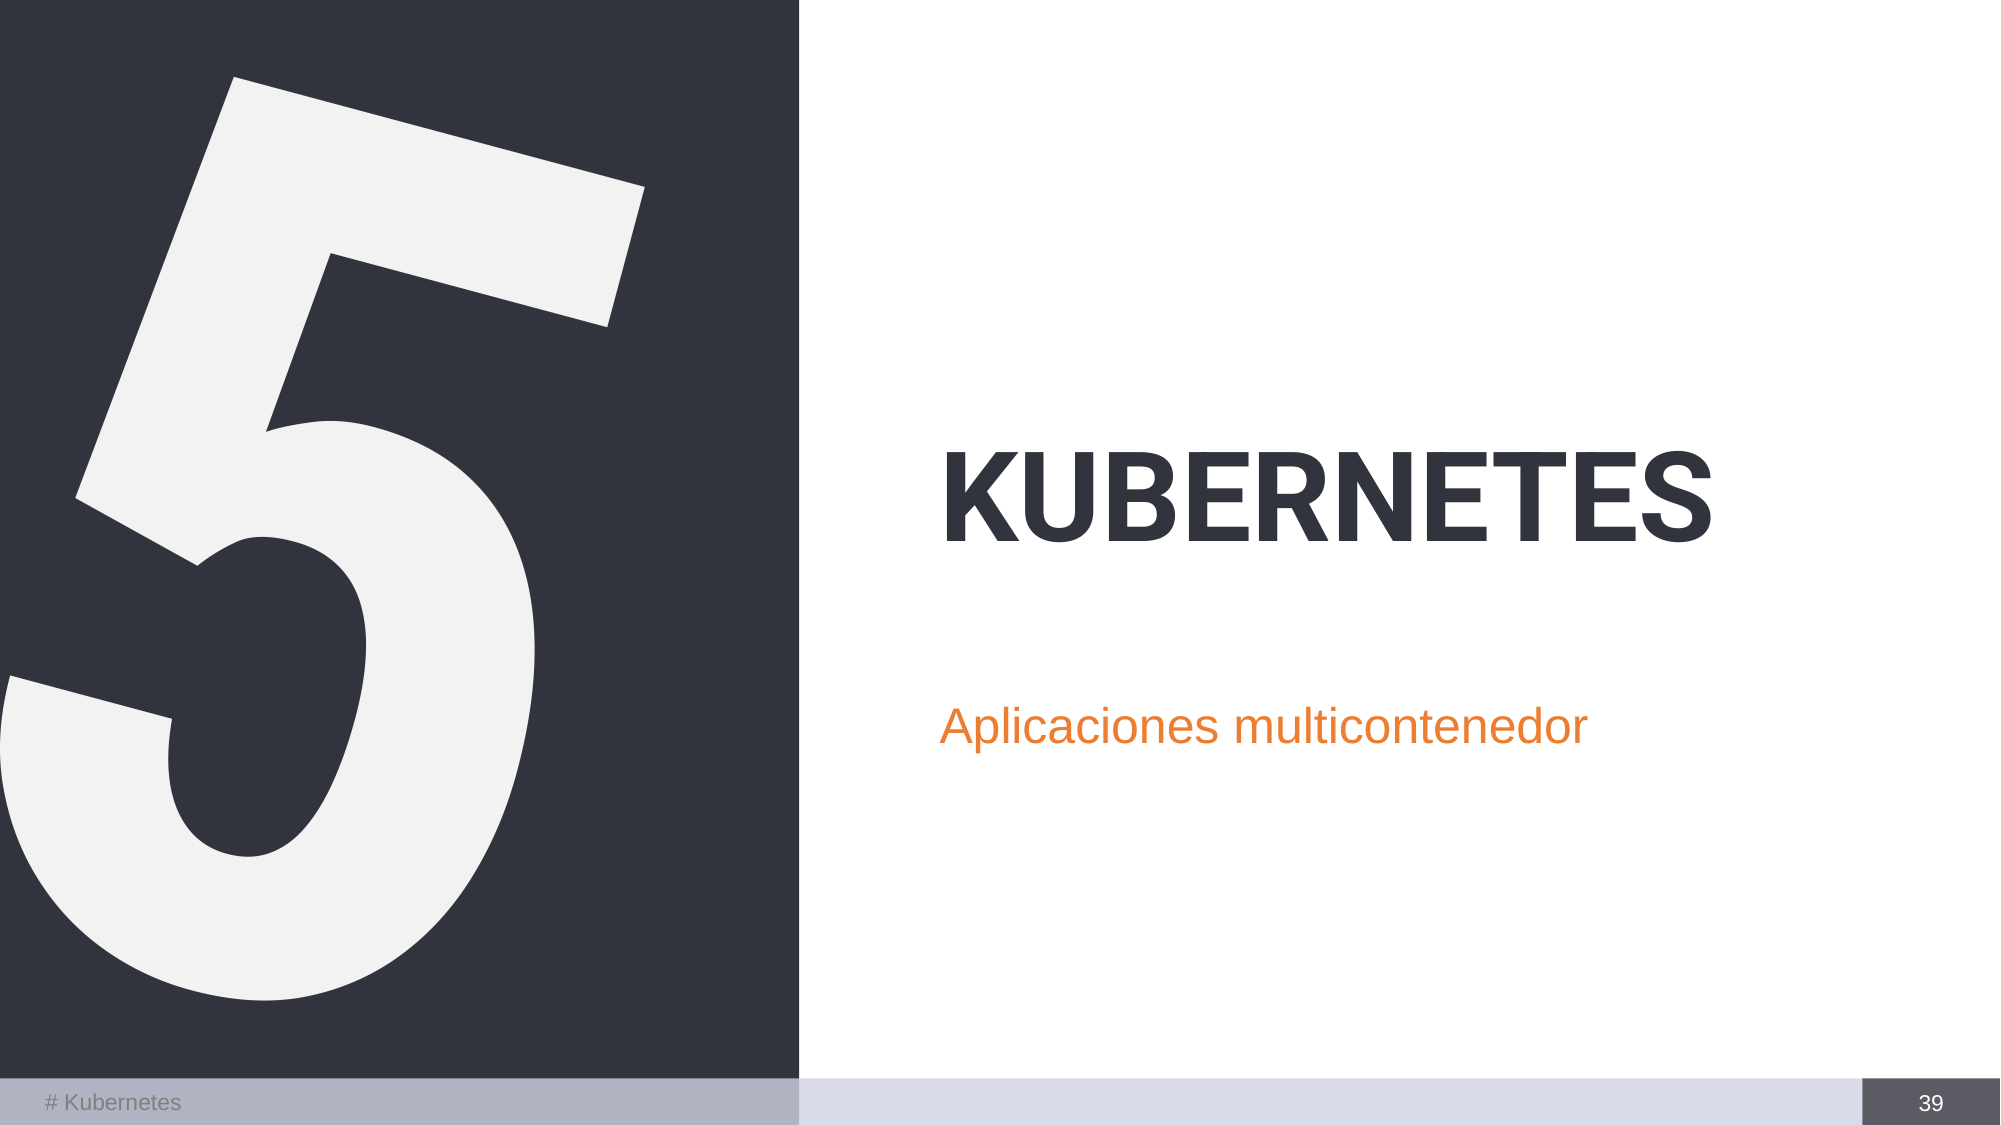

5
# KUBERNETES
Aplicaciones multicontenedor
# Kubernetes
39